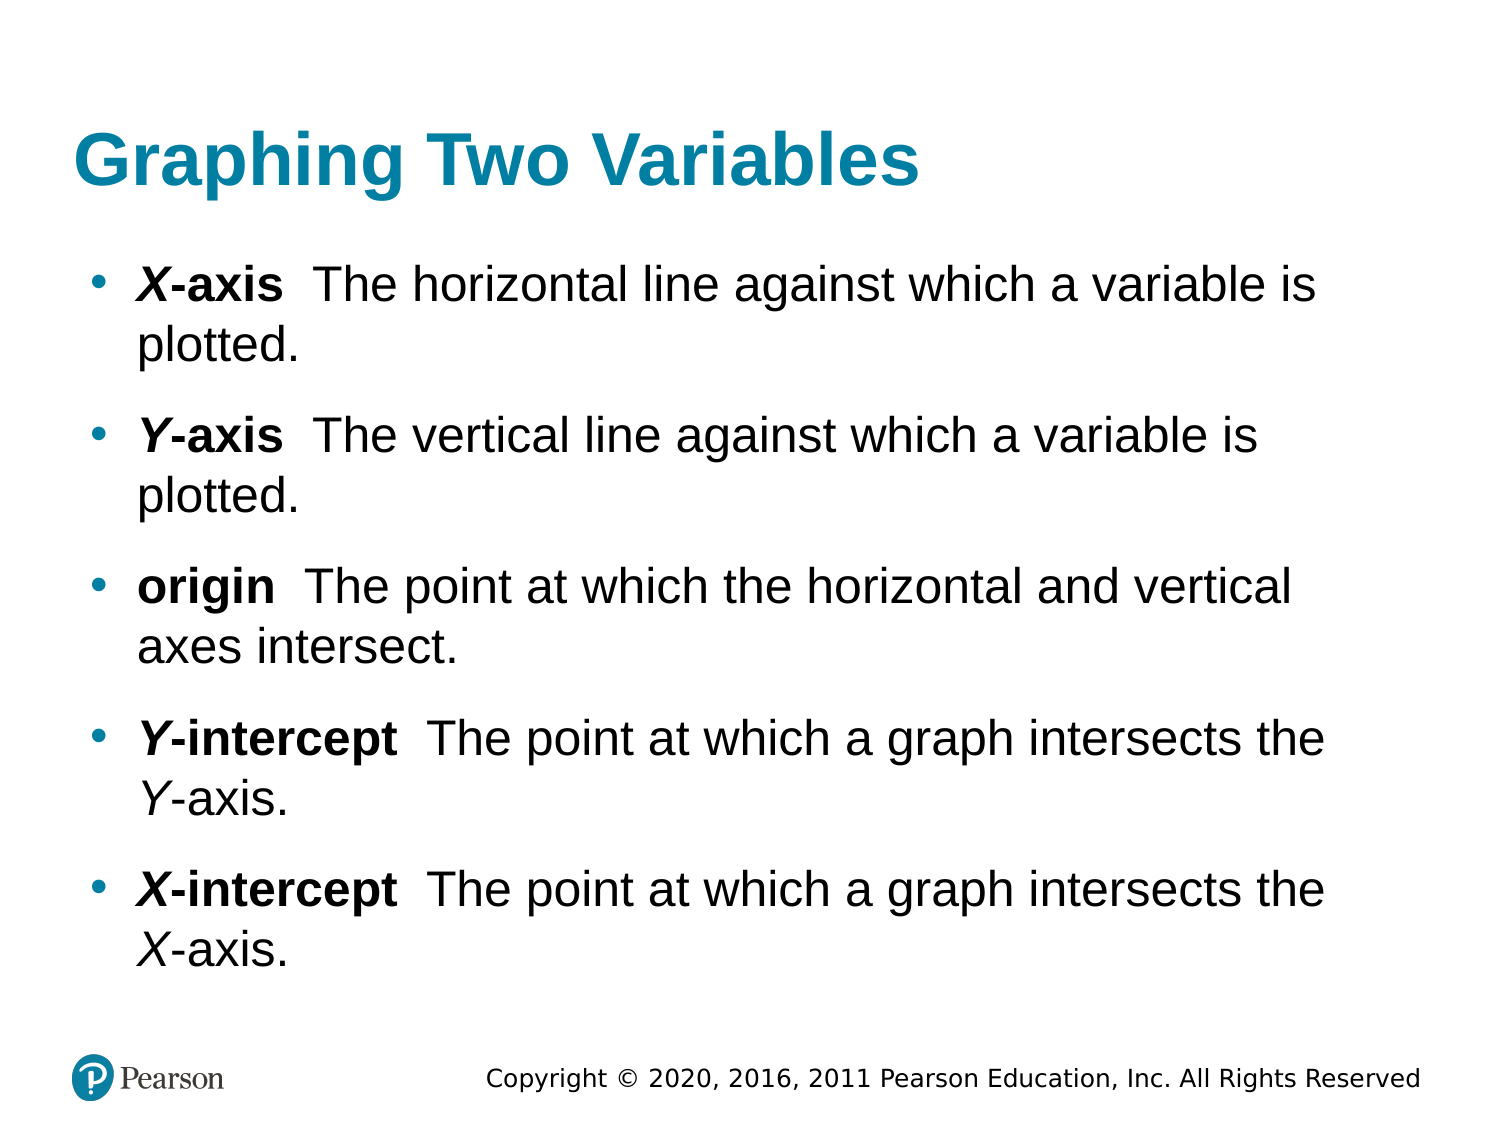

# Graphing Two Variables
X-axis  The horizontal line against which a variable is plotted.
Y-axis  The vertical line against which a variable is plotted.
origin  The point at which the horizontal and vertical axes intersect.
Y-intercept  The point at which a graph intersects the
Y-axis.
X-intercept  The point at which a graph intersects the
X-axis.